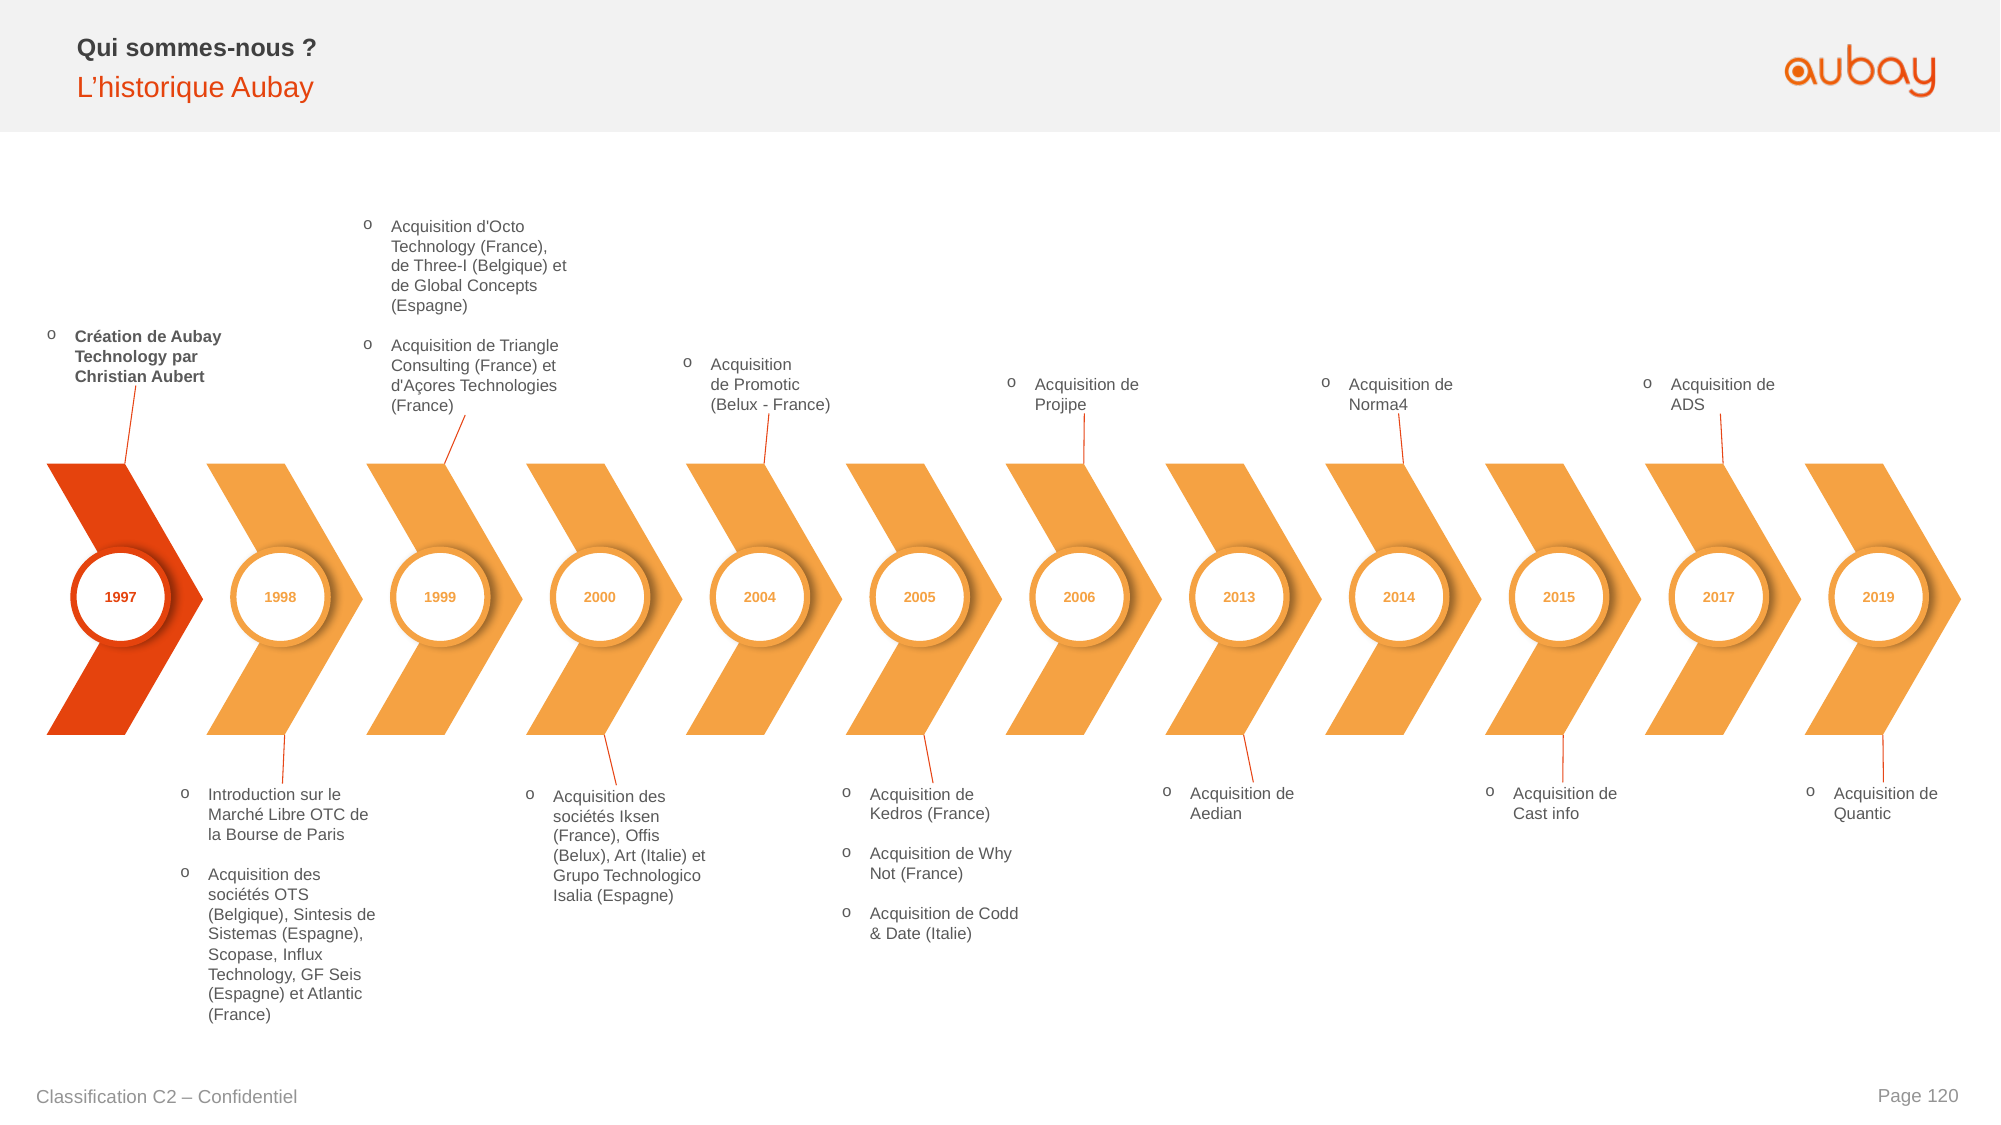

Qui sommes-nous ?
L’historique Aubay
Acquisition d'Octo Technology (France), de Three-I (Belgique) et de Global Concepts (Espagne)

Acquisition de Triangle Consulting (France) et d'Açores Technologies (France)
Création de Aubay Technology par Christian Aubert
Acquisition
de Promotic
(Belux - France)

Acquisition de Projipe

Acquisition de Norma4
Acquisition de ADS

1997

1998

1999

2000

2004

2005

2006

2013

2014

2015

2017

2019
Introduction sur le Marché Libre OTC de la Bourse de Paris

Acquisition des sociétés OTS (Belgique), Sintesis de Sistemas (Espagne), Scopase, Influx Technology, GF Seis (Espagne) et Atlantic (France)
Acquisition de Kedros (France)

Acquisition de Why Not (France)

Acquisition de Codd & Date (Italie)
Acquisition de Aedian
Acquisition de Cast info
Acquisition de Quantic
Acquisition des sociétés Iksen (France), Offis (Belux), Art (Italie) et Grupo Technologico Isalia (Espagne)